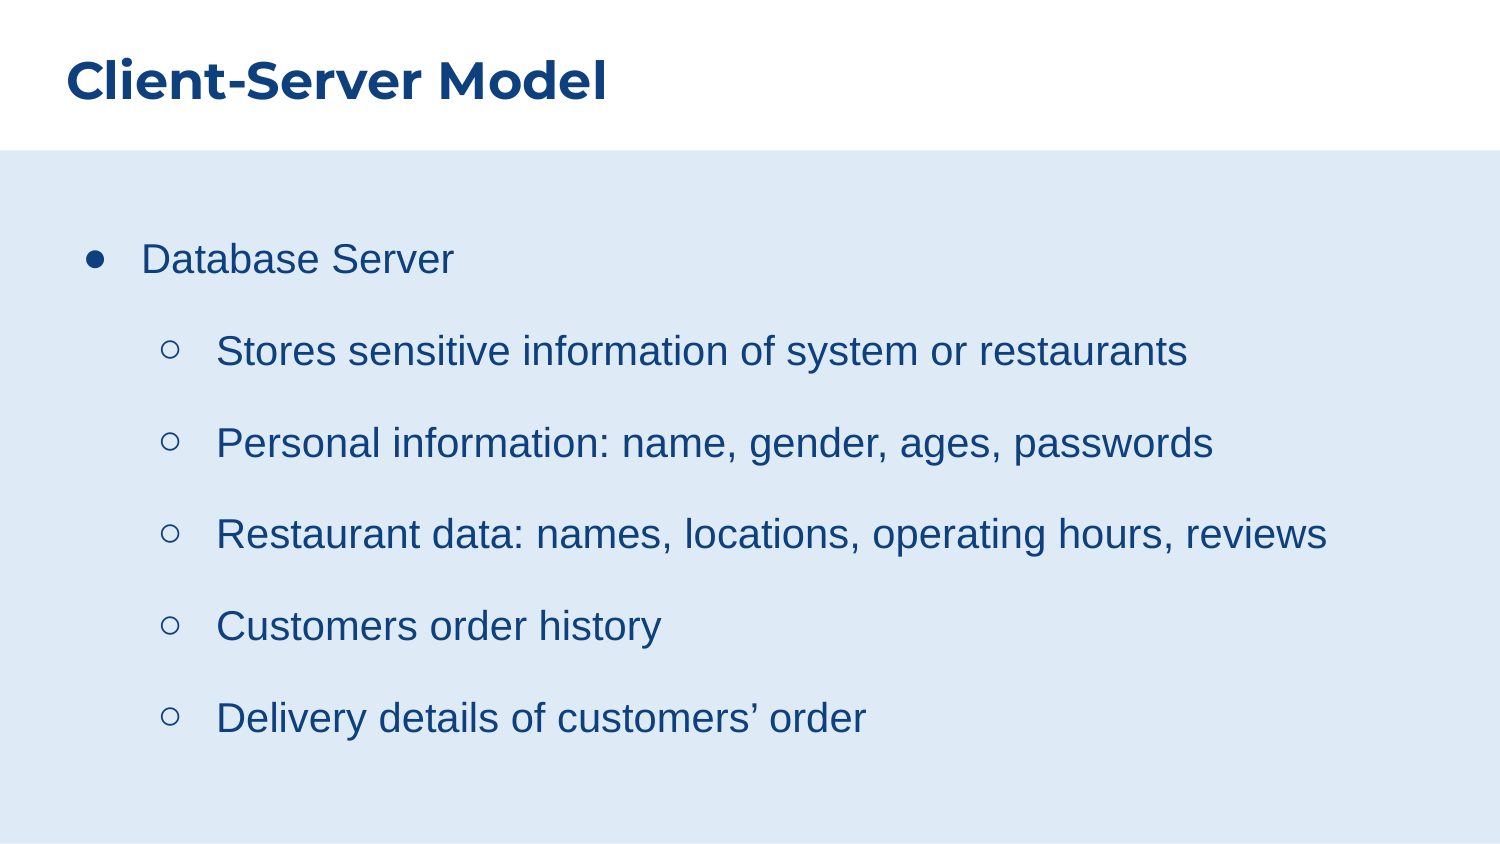

# Client-Server Model
Database Server
Stores sensitive information of system or restaurants
Personal information: name, gender, ages, passwords
Restaurant data: names, locations, operating hours, reviews
Customers order history
Delivery details of customers’ order